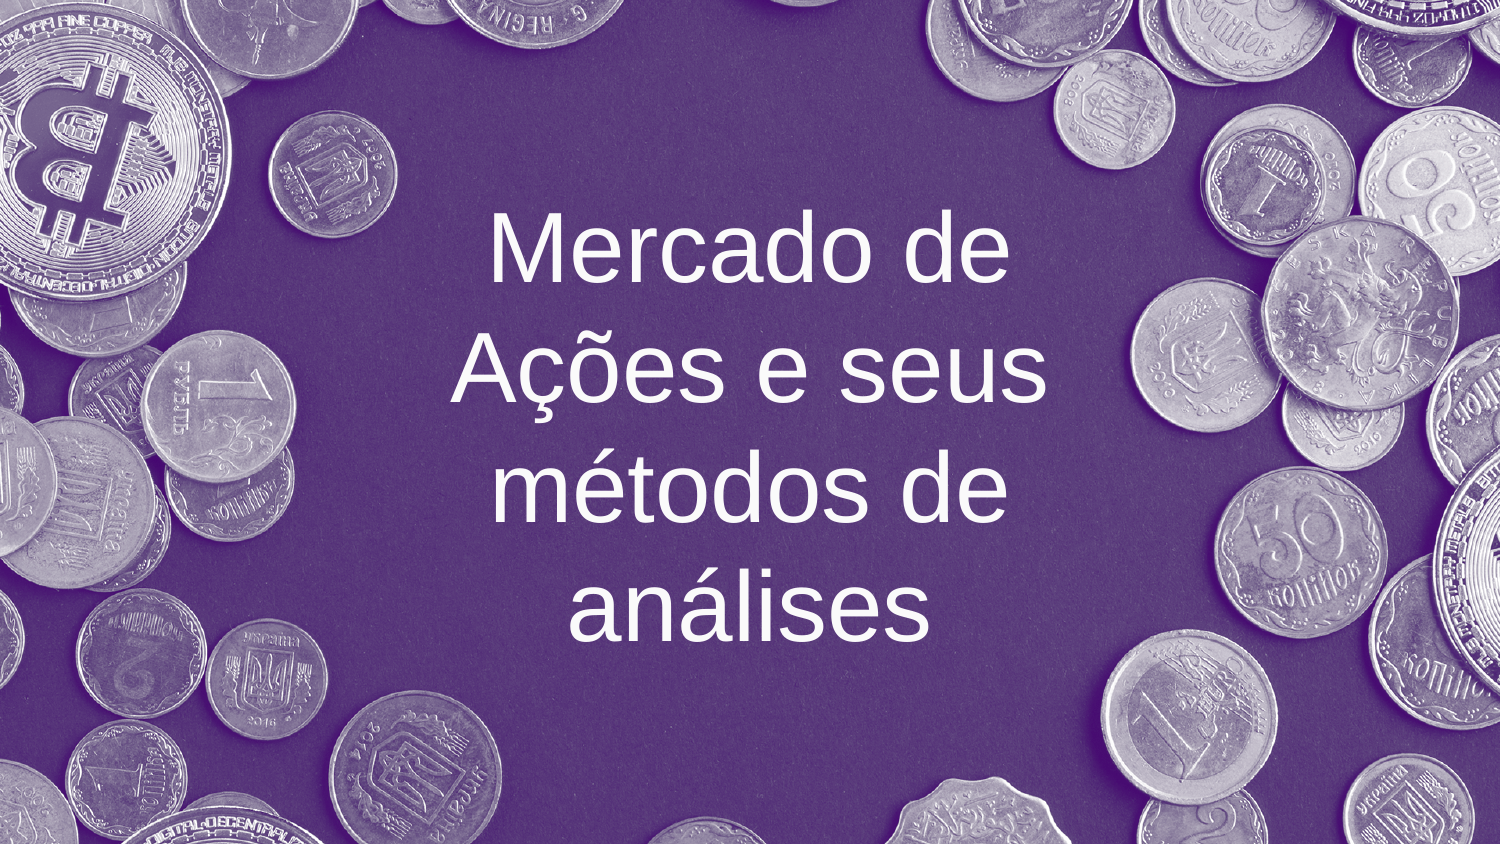

# Mercado de Ações e seus métodos de análises